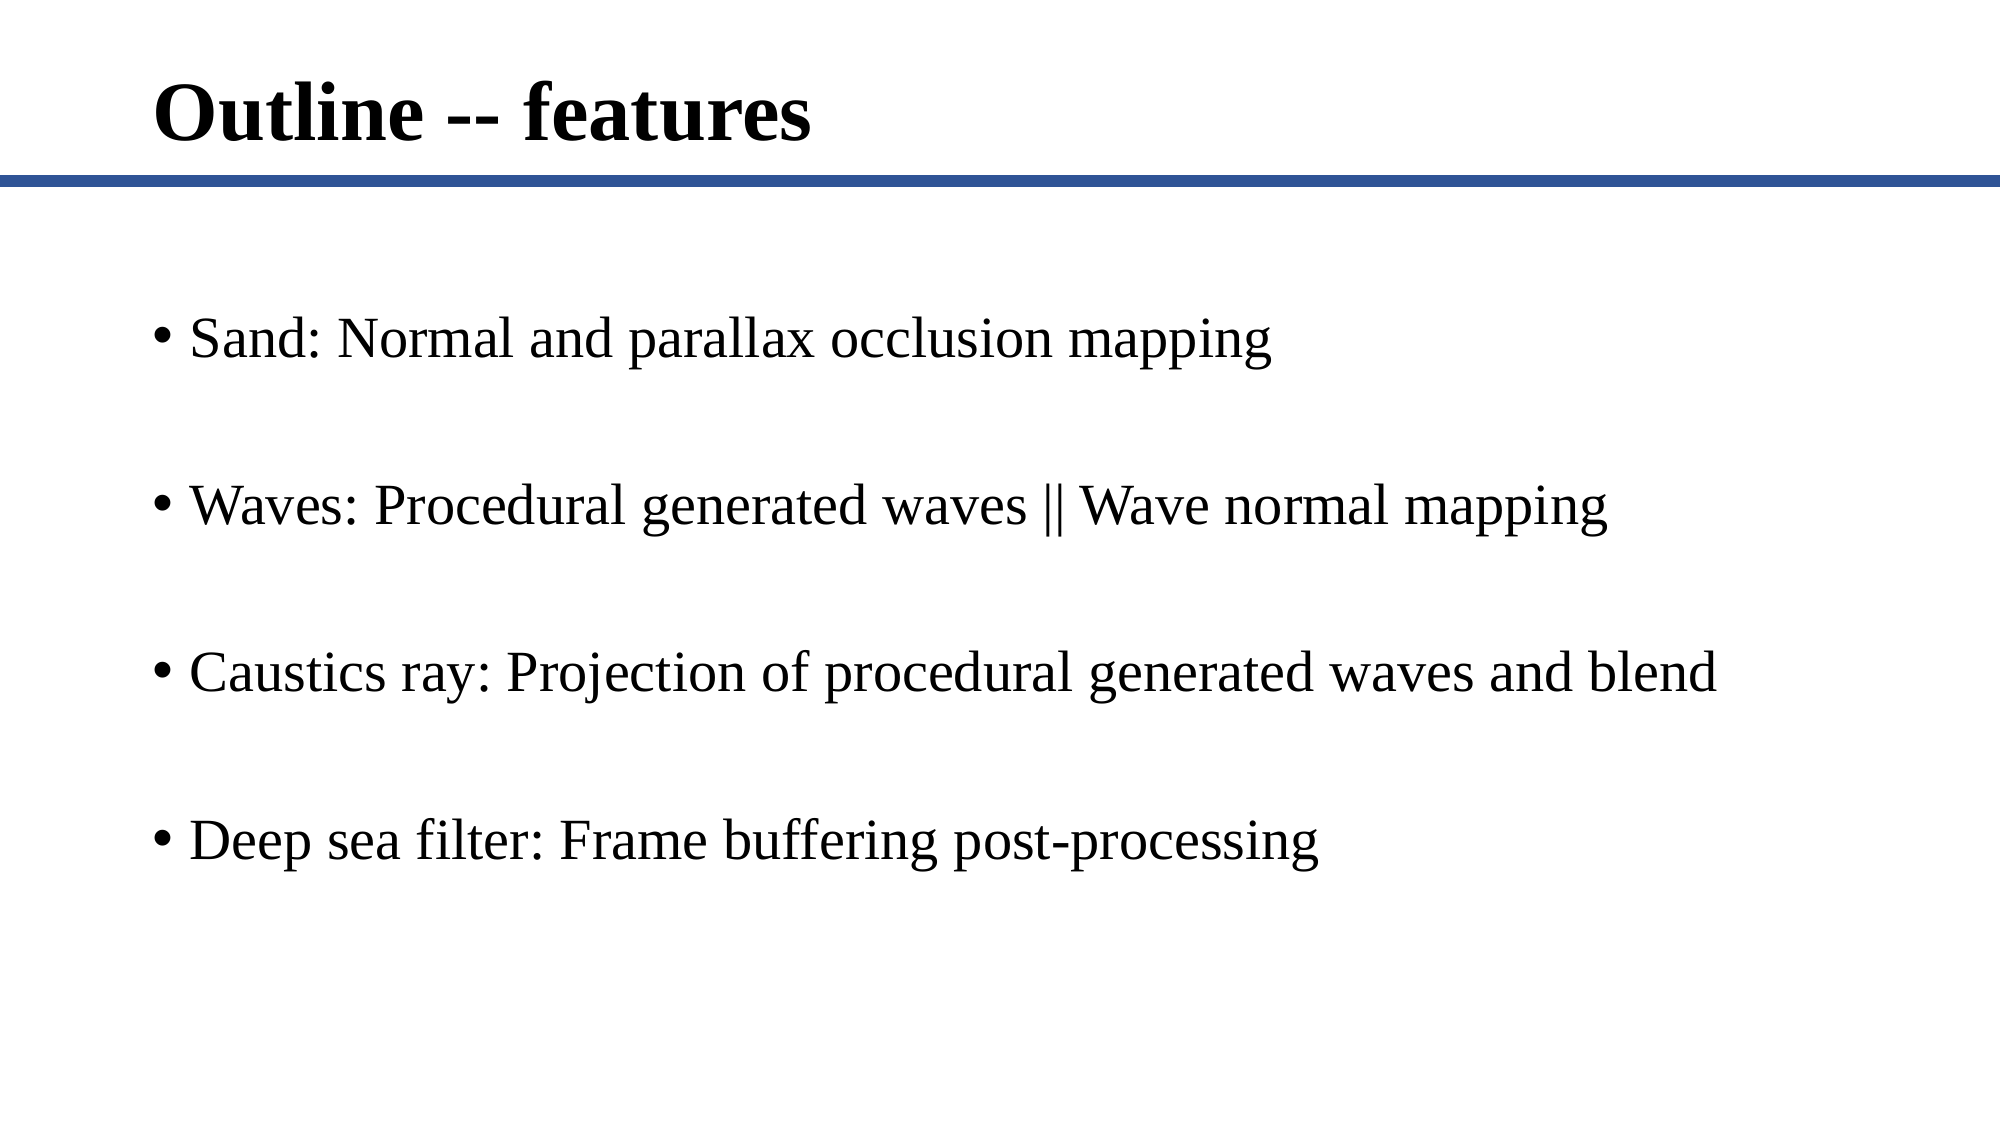

# Outline -- features
Sand: Normal and parallax occlusion mapping

Waves: Procedural generated waves || Wave normal mapping

Caustics ray: Projection of procedural generated waves and blend

Deep sea filter: Frame buffering post-processing